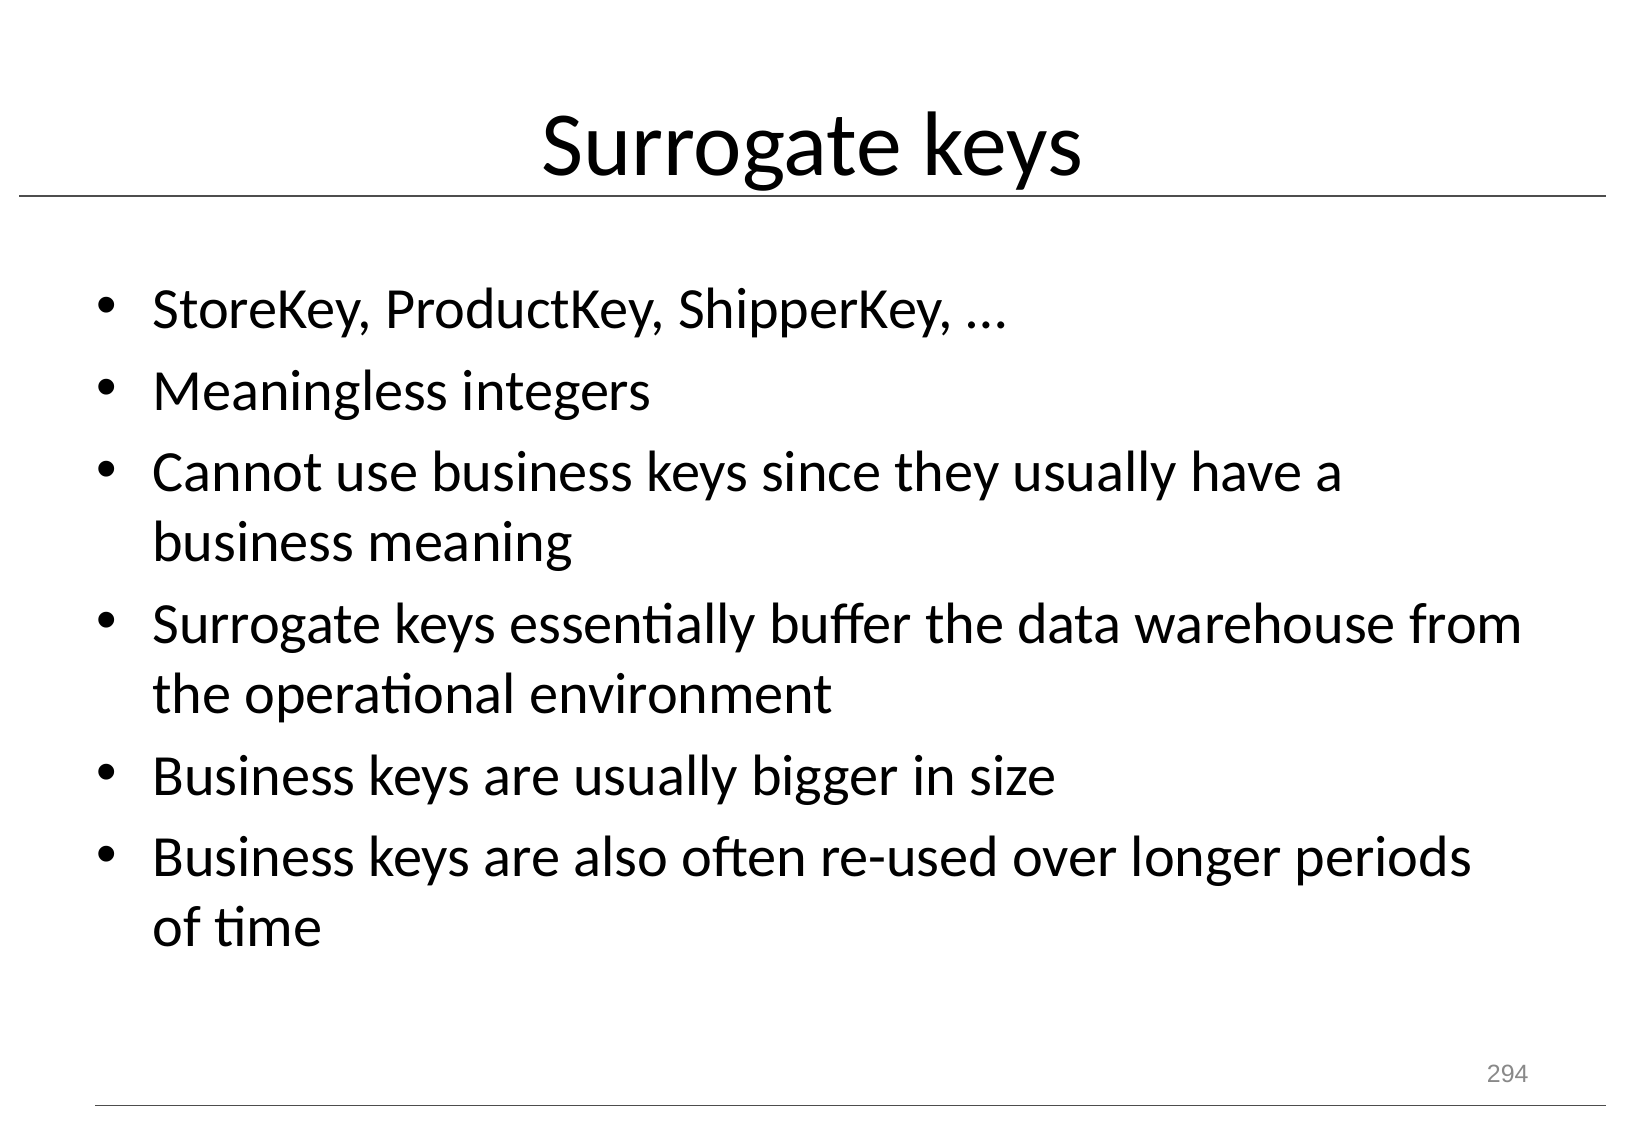

# Surrogate keys
StoreKey, ProductKey, ShipperKey, …
Meaningless integers
Cannot use business keys since they usually have a business meaning
Surrogate keys essentially buffer the data warehouse from the operational environment
Business keys are usually bigger in size
Business keys are also often re-used over longer periods of time
294